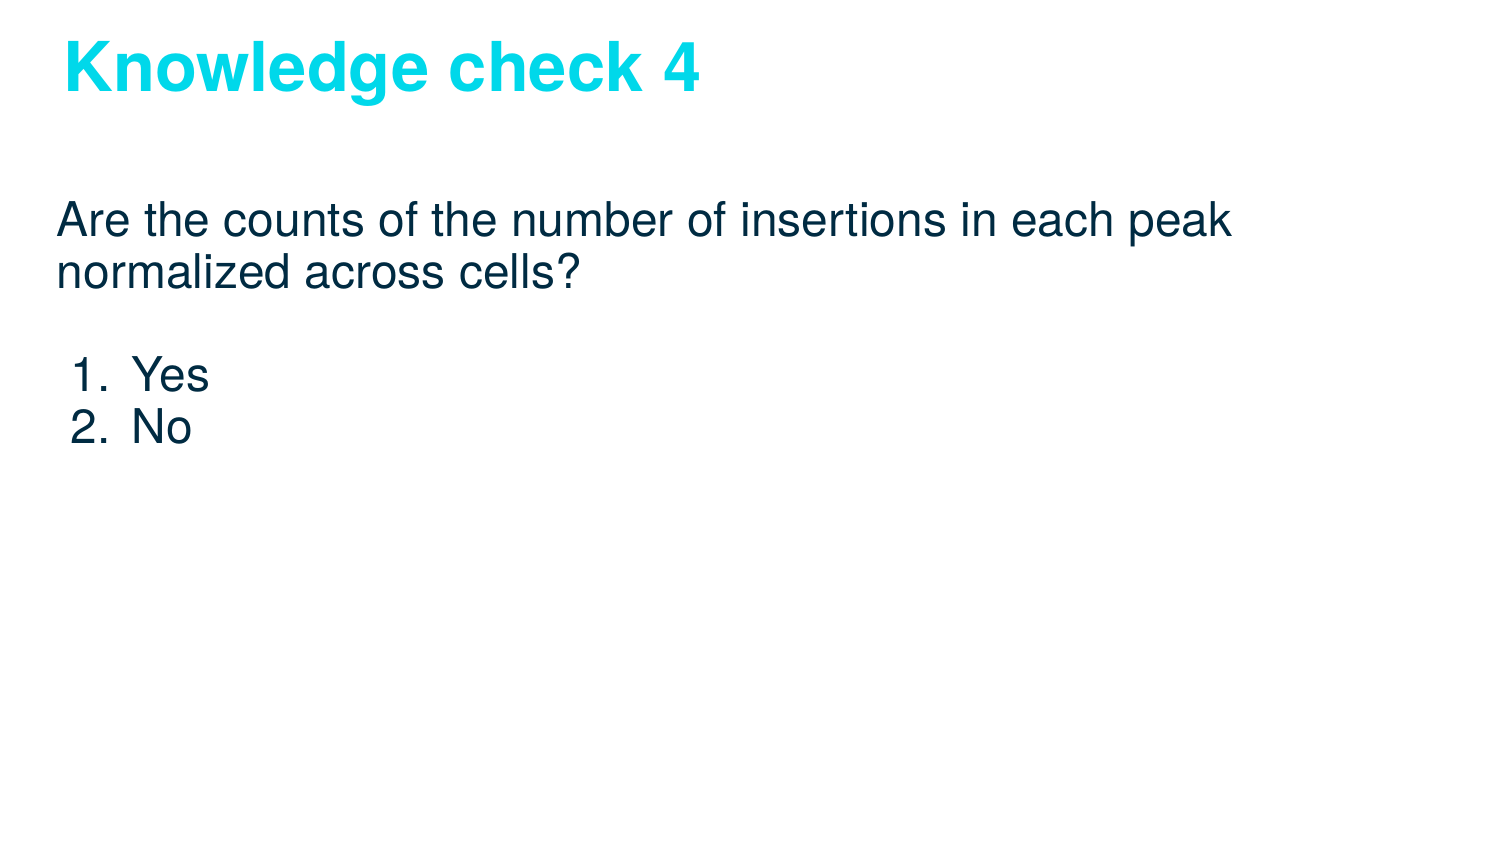

# Knowledge check 4
Are the counts of the number of insertions in each peak normalized across cells?

Yes
No